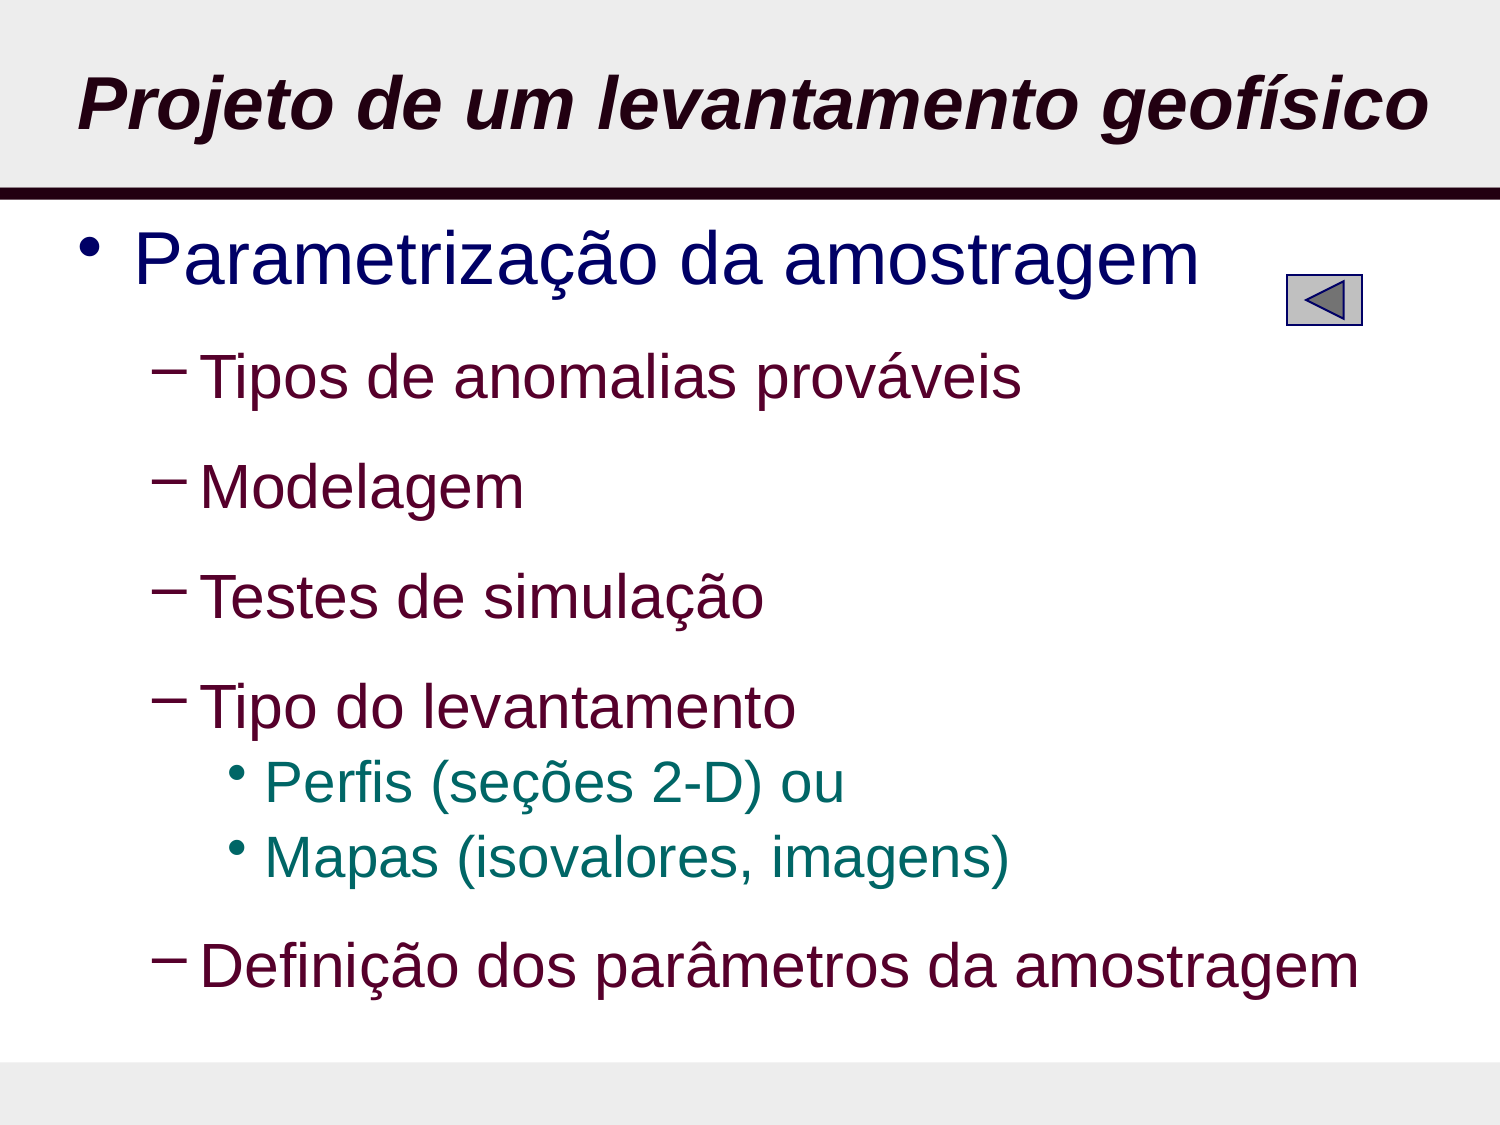

# Projeto de um levantamento geofísico
Parametrização da amostragem
Tipos de anomalias prováveis
Modelagem
Testes de simulação
Tipo do levantamento
Perfis (seções 2-D) ou
Mapas (isovalores, imagens)
Definição dos parâmetros da amostragem